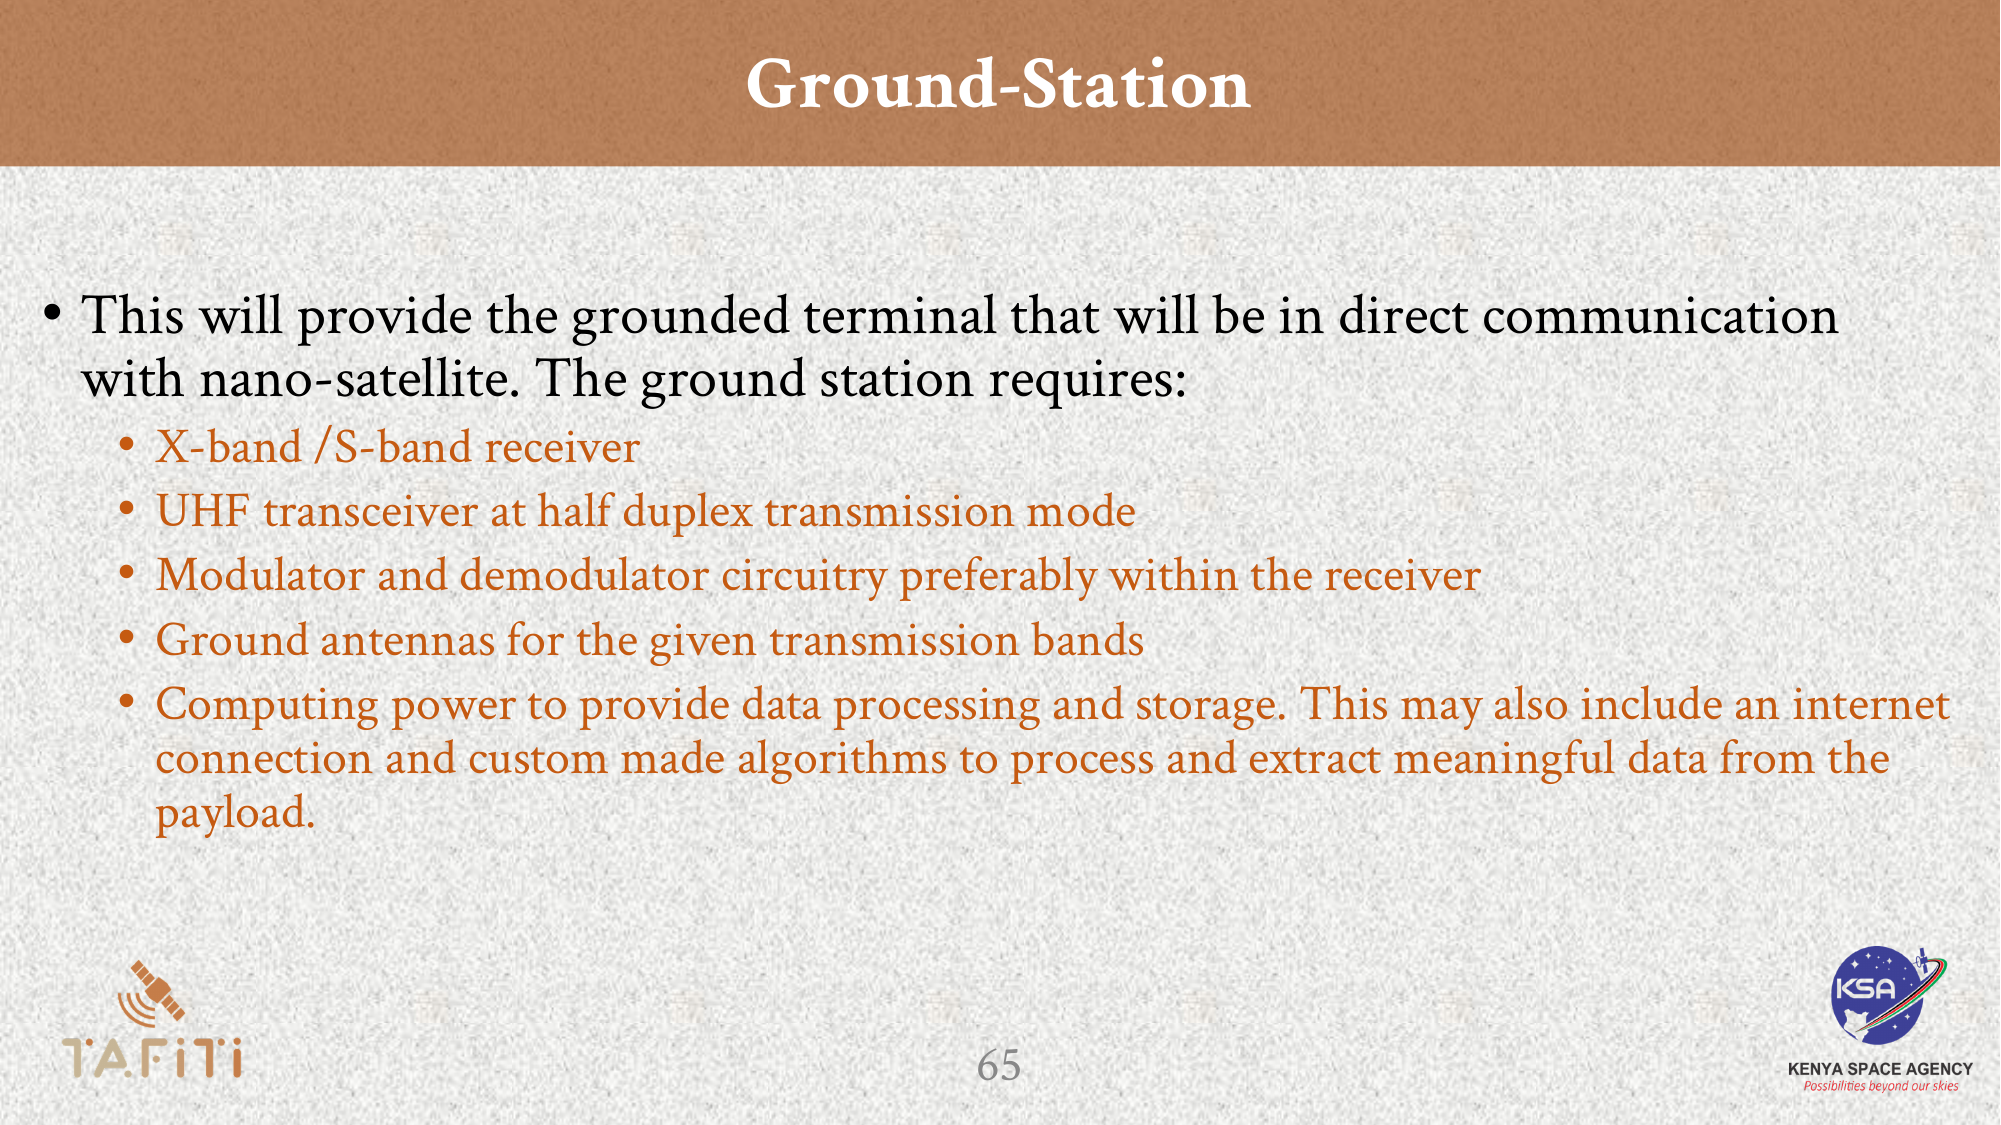

# Ground-Station
This will provide the grounded terminal that will be in direct communication with nano-satellite. The ground station requires:
X-band /S-band receiver
UHF transceiver at half duplex transmission mode
Modulator and demodulator circuitry preferably within the receiver
Ground antennas for the given transmission bands
Computing power to provide data processing and storage. This may also include an internet connection and custom made algorithms to process and extract meaningful data from the payload.
65